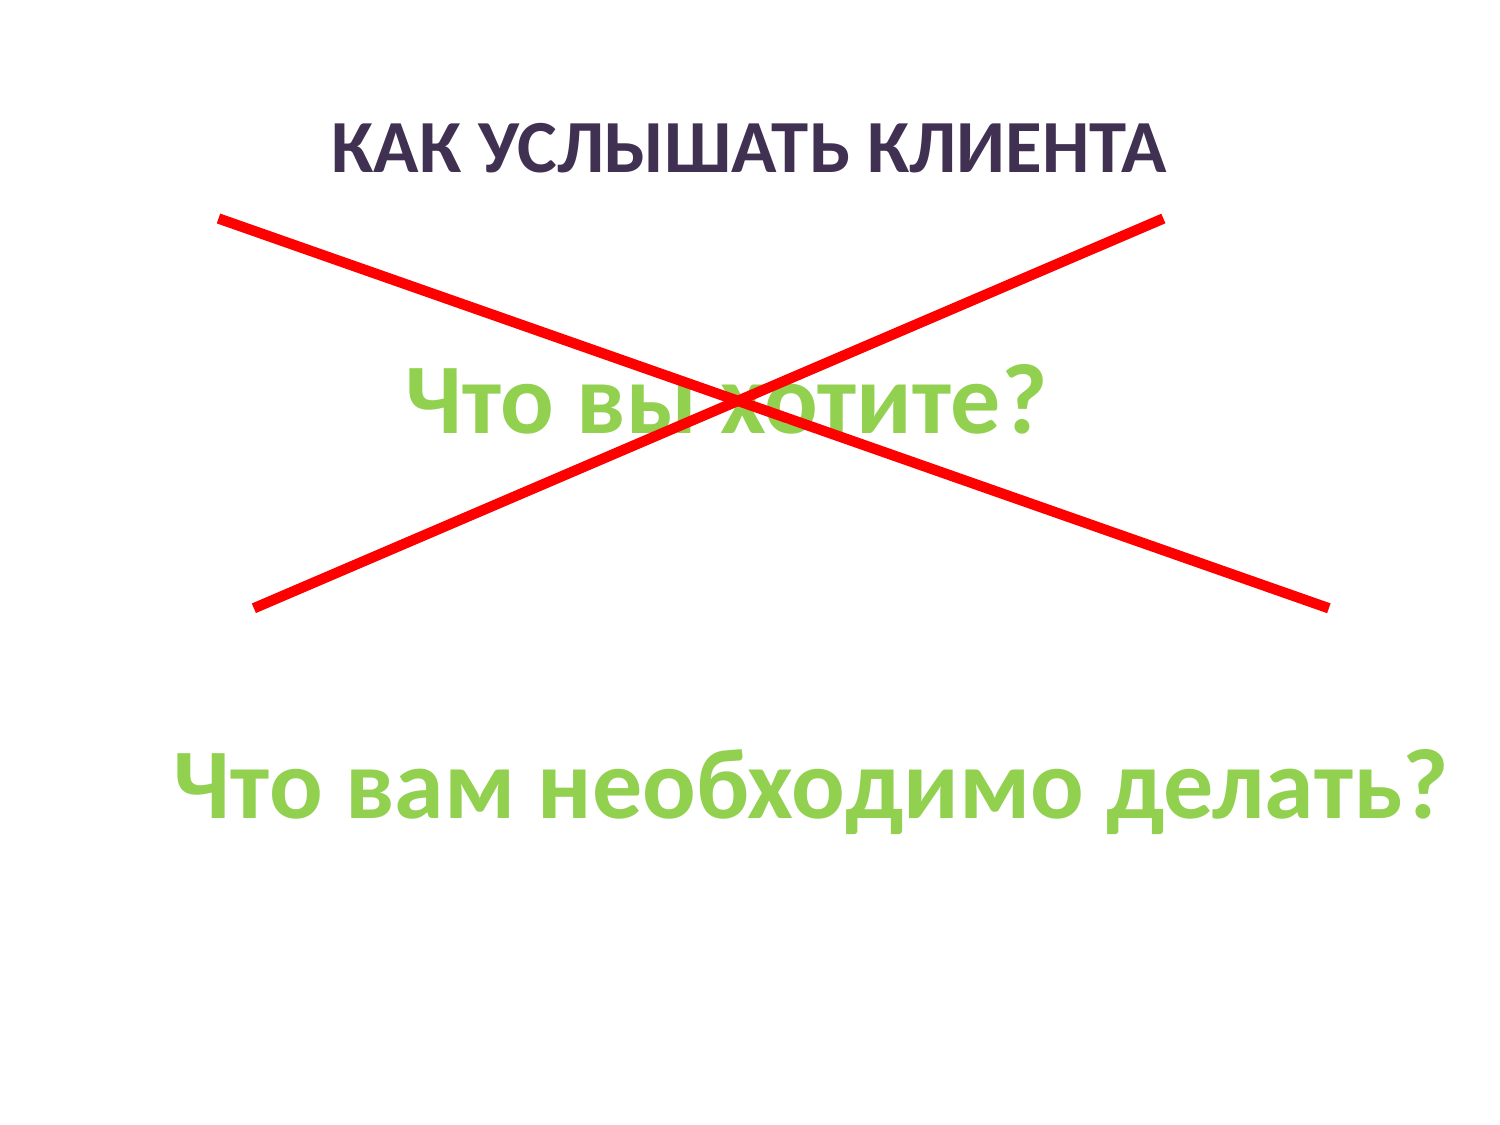

КАК УСЛЫШАТЬ КЛИЕНТА
Что вы хотите?
Что вам необходимо делать?